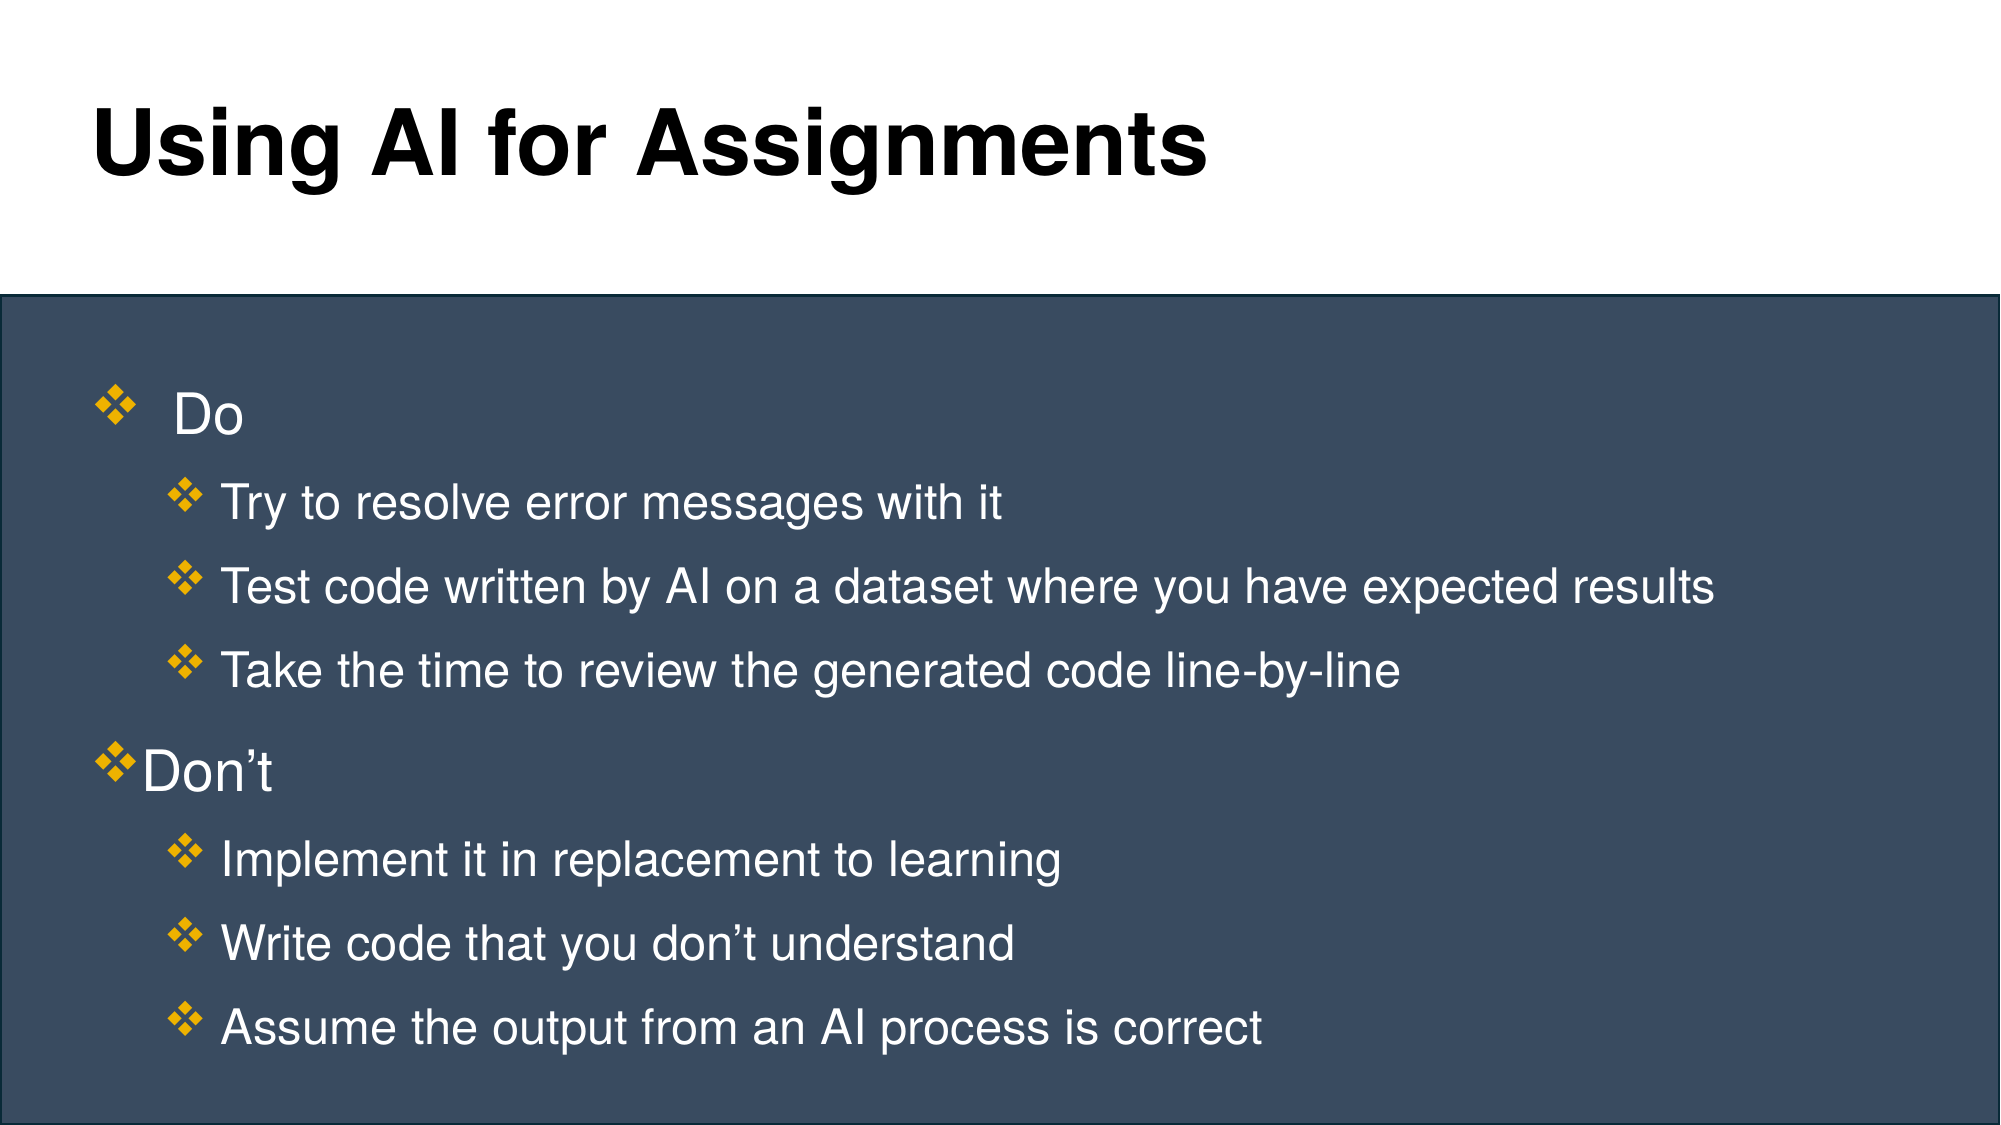

Using AI for Assignments

  Do
 Try to resolve error messages with it
 Test code written by AI on a dataset where you have expected results
 Take the time to review the generated code line-by-line
Don’t
 Implement it in replacement to learning
 Write code that you don’t understand
 Assume the output from an AI process is correct